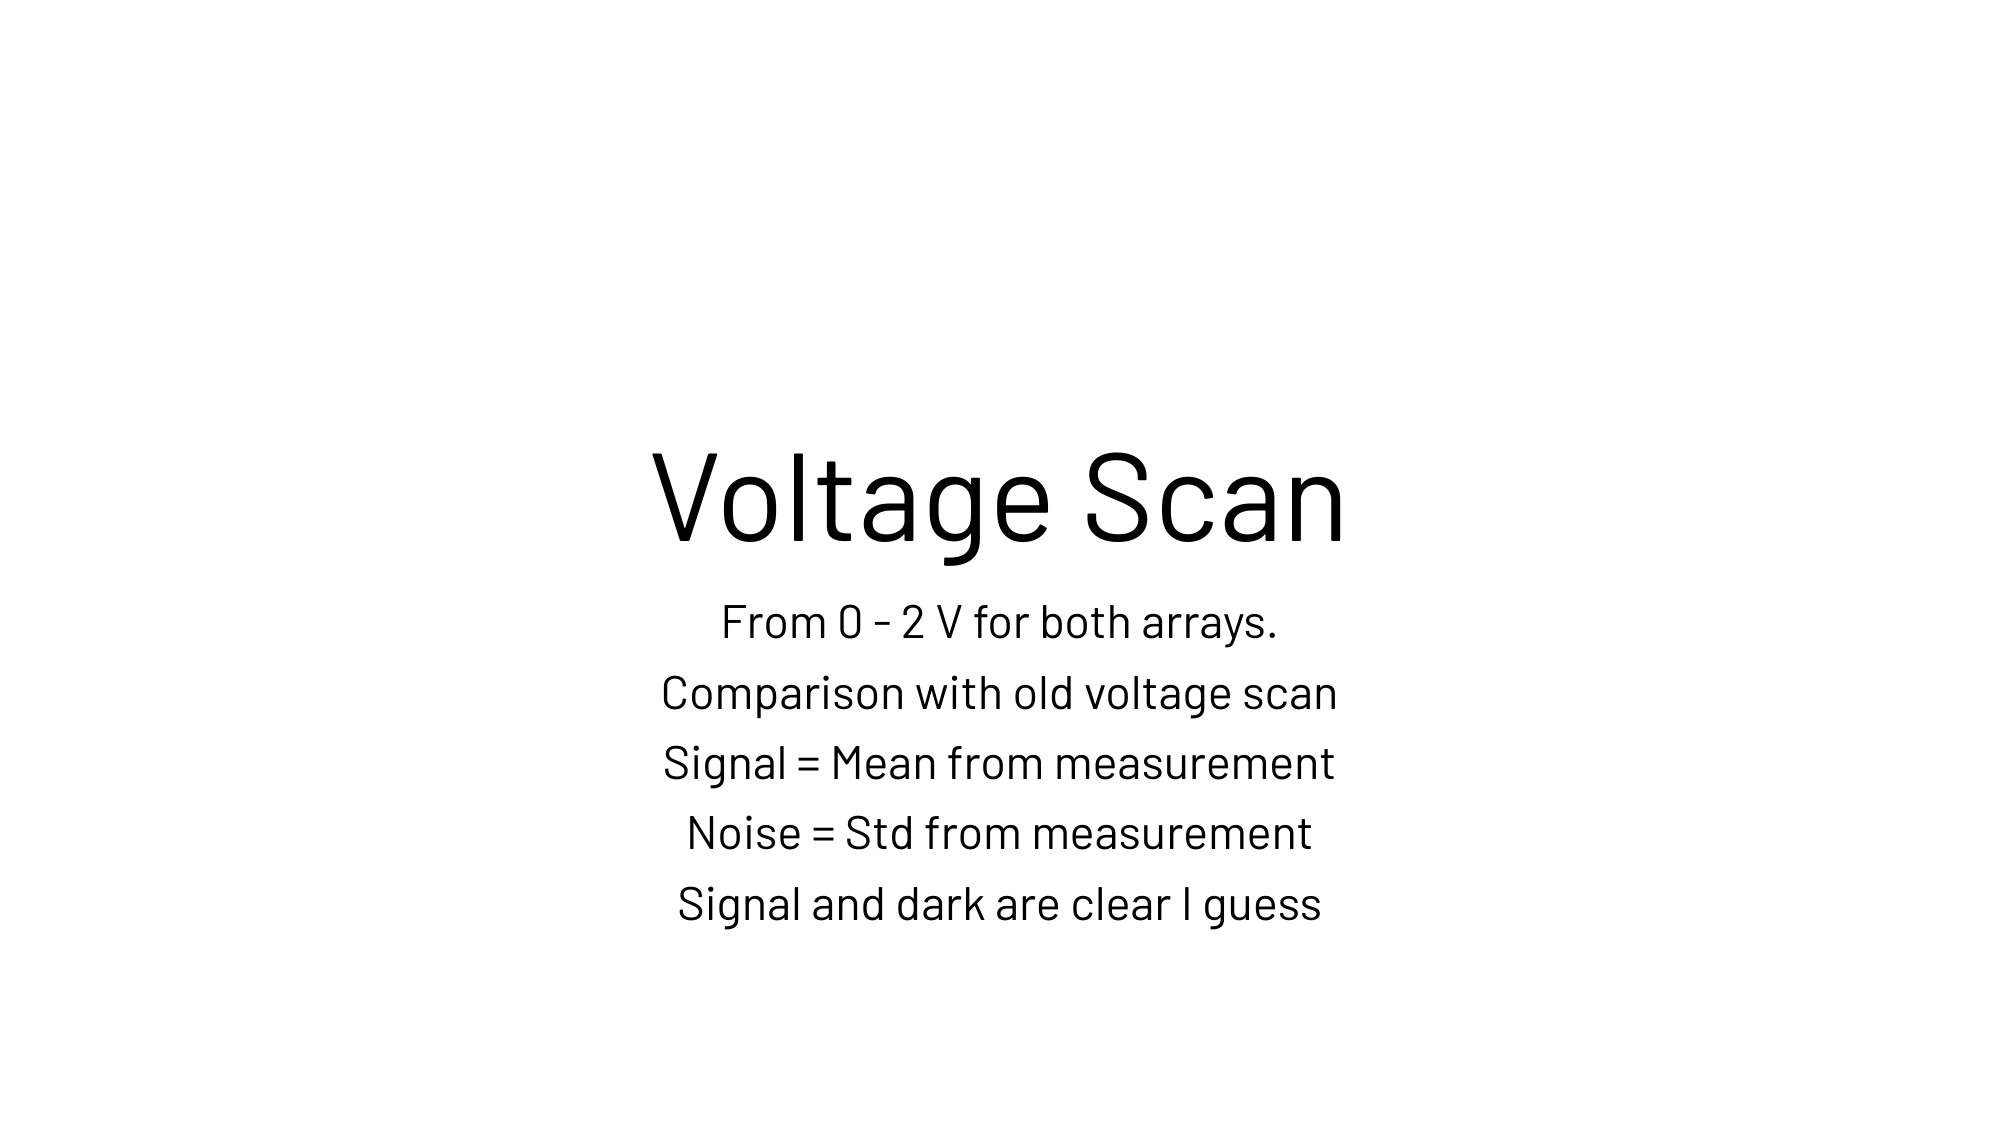

# Voltage Scan
From 0 - 2 V for both arrays.
Comparison with old voltage scan
Signal = Mean from measurement
Noise = Std from measurement
Signal and dark are clear I guess